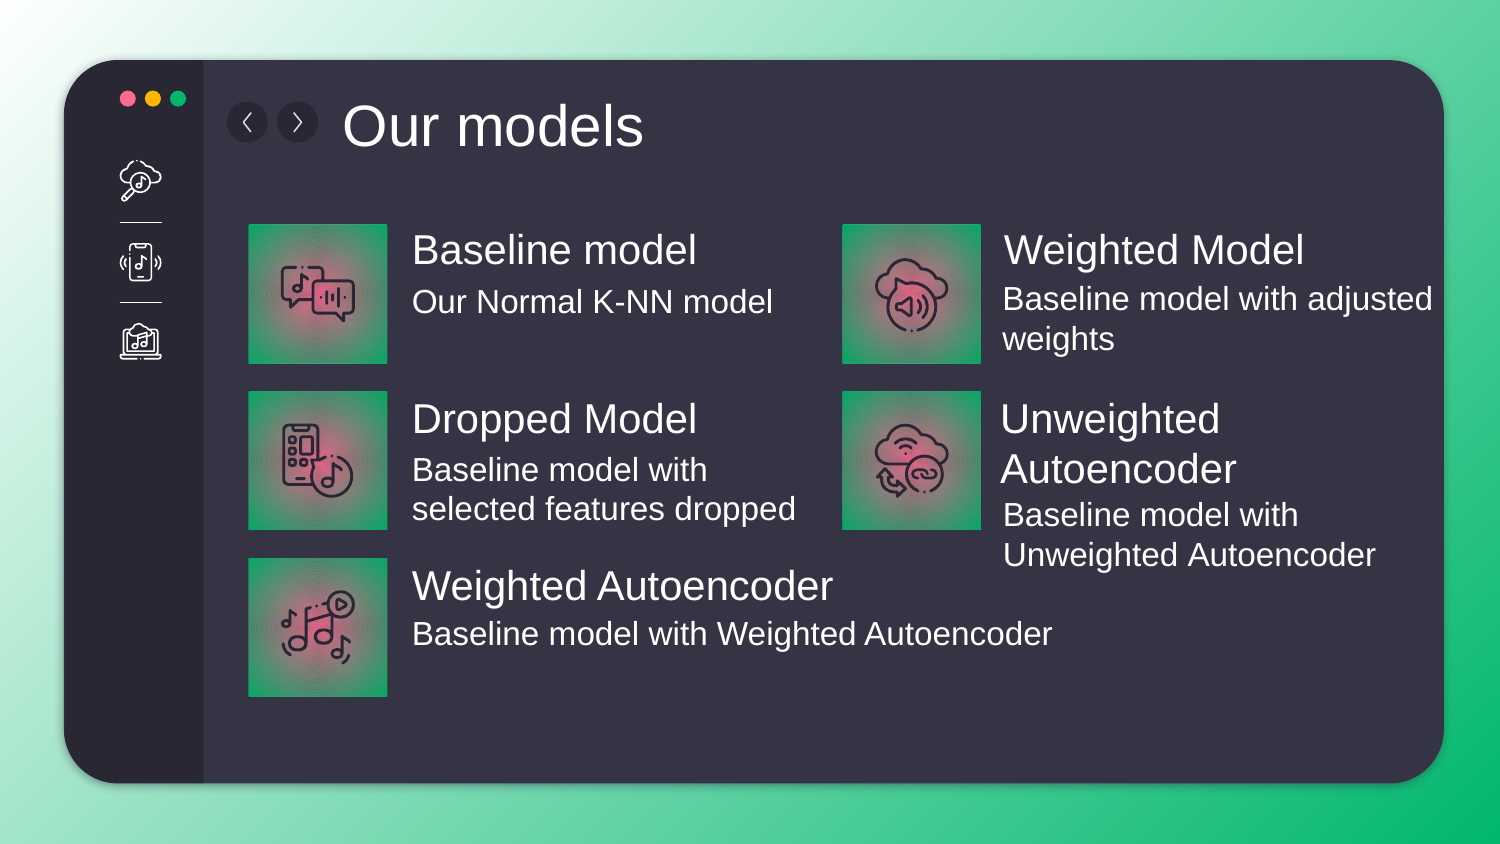

# Our models

Baseline model
Weighted Model

Baseline model with adjusted weights
Our Normal K-NN model
Dropped Model
Unweighted Autoencoder

Baseline model with selected features dropped
Baseline model with Unweighted Autoencoder

Weighted Autoencoder

Baseline model with Weighted Autoencoder